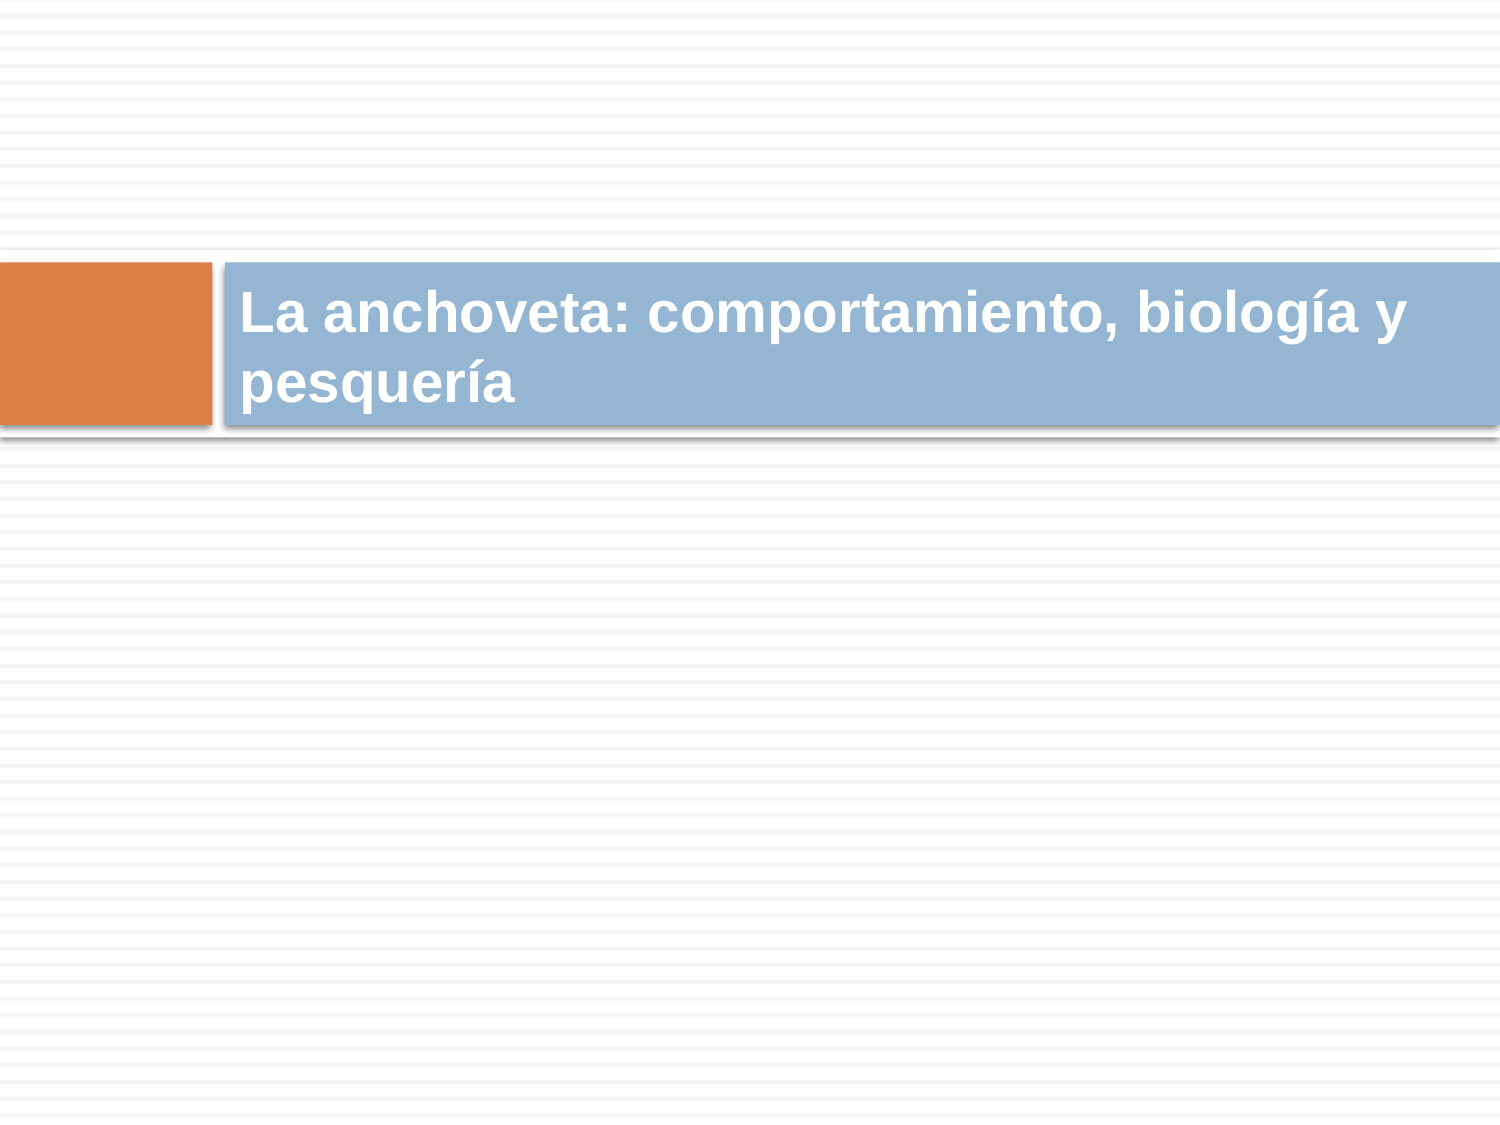

# La anchoveta: comportamiento, biología y pesquería